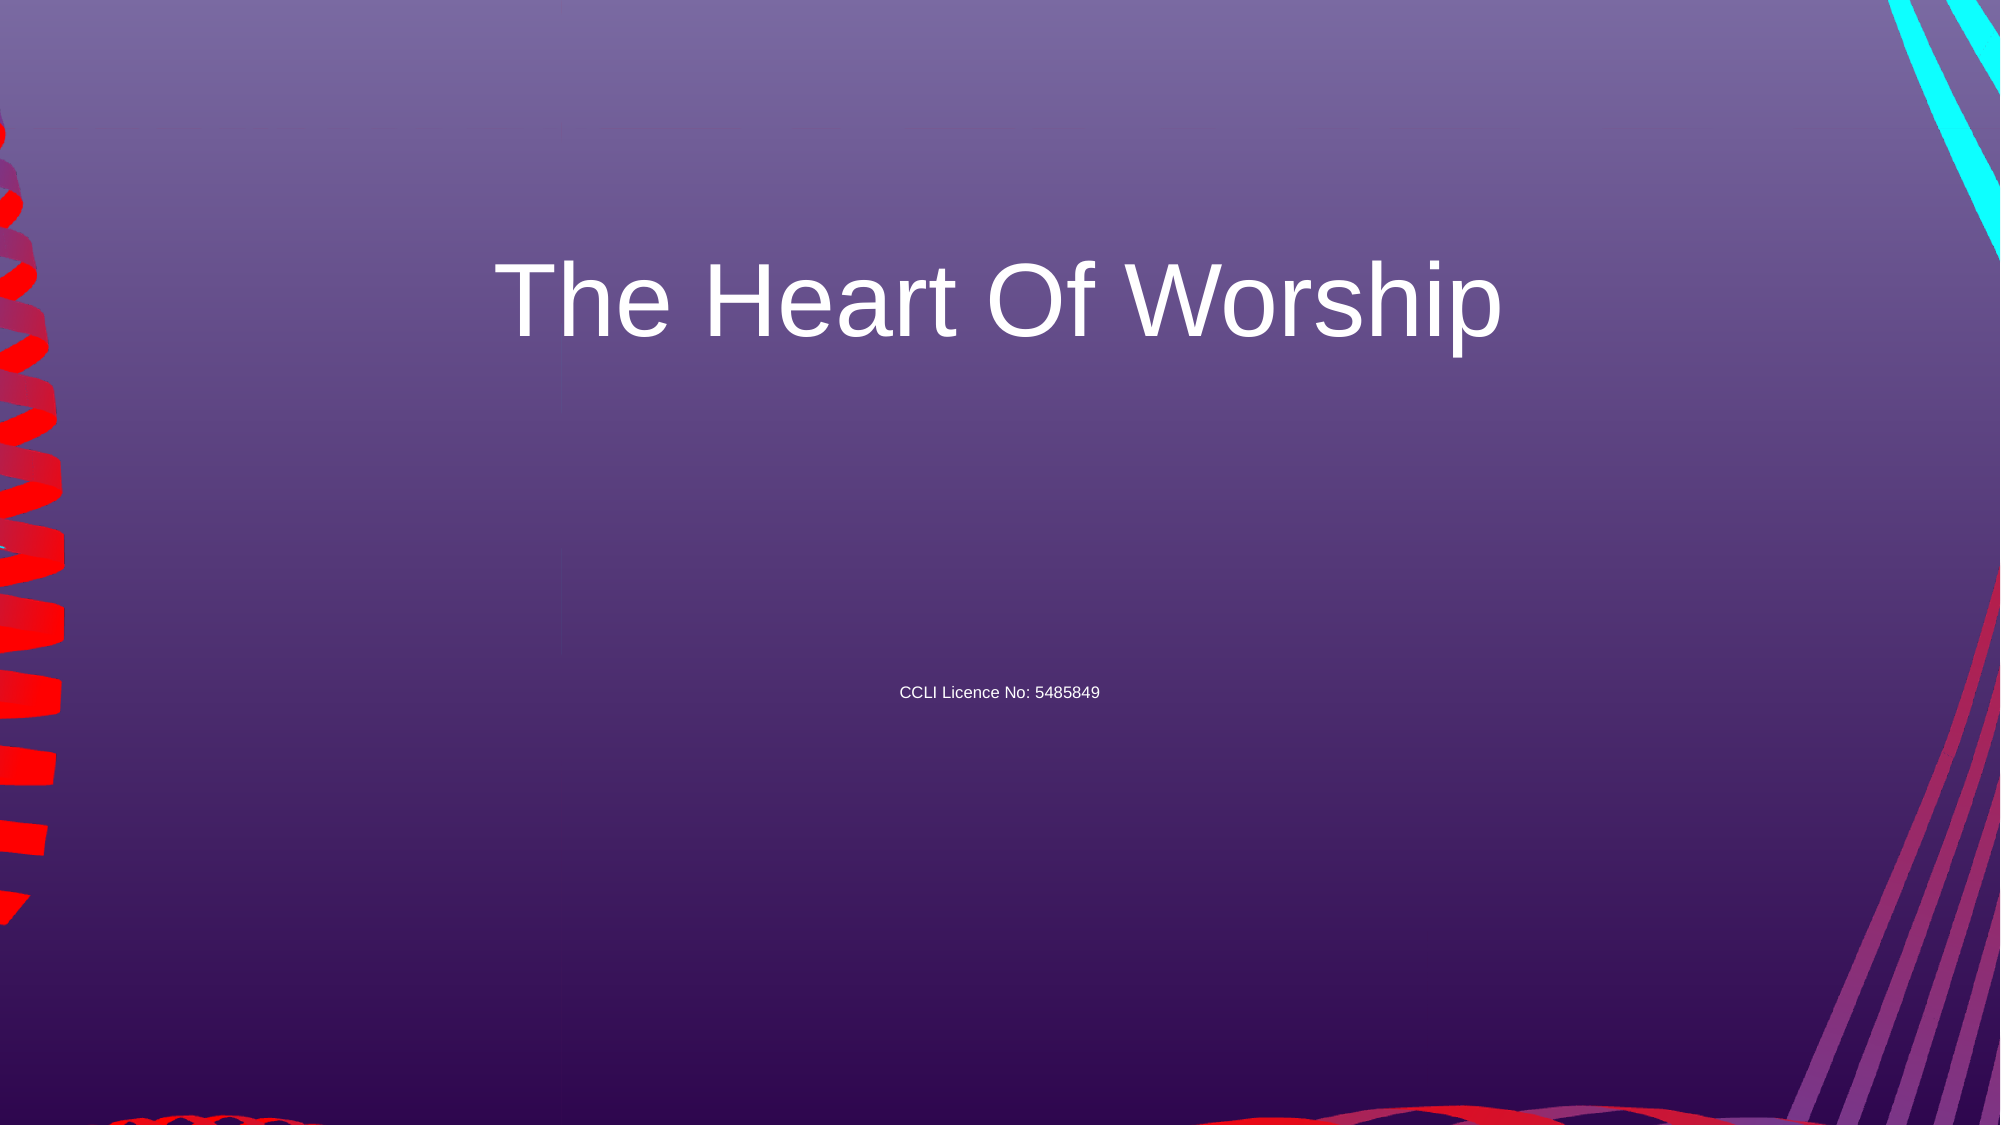

The Heart Of Worship
CCLI Licence No: 5485849